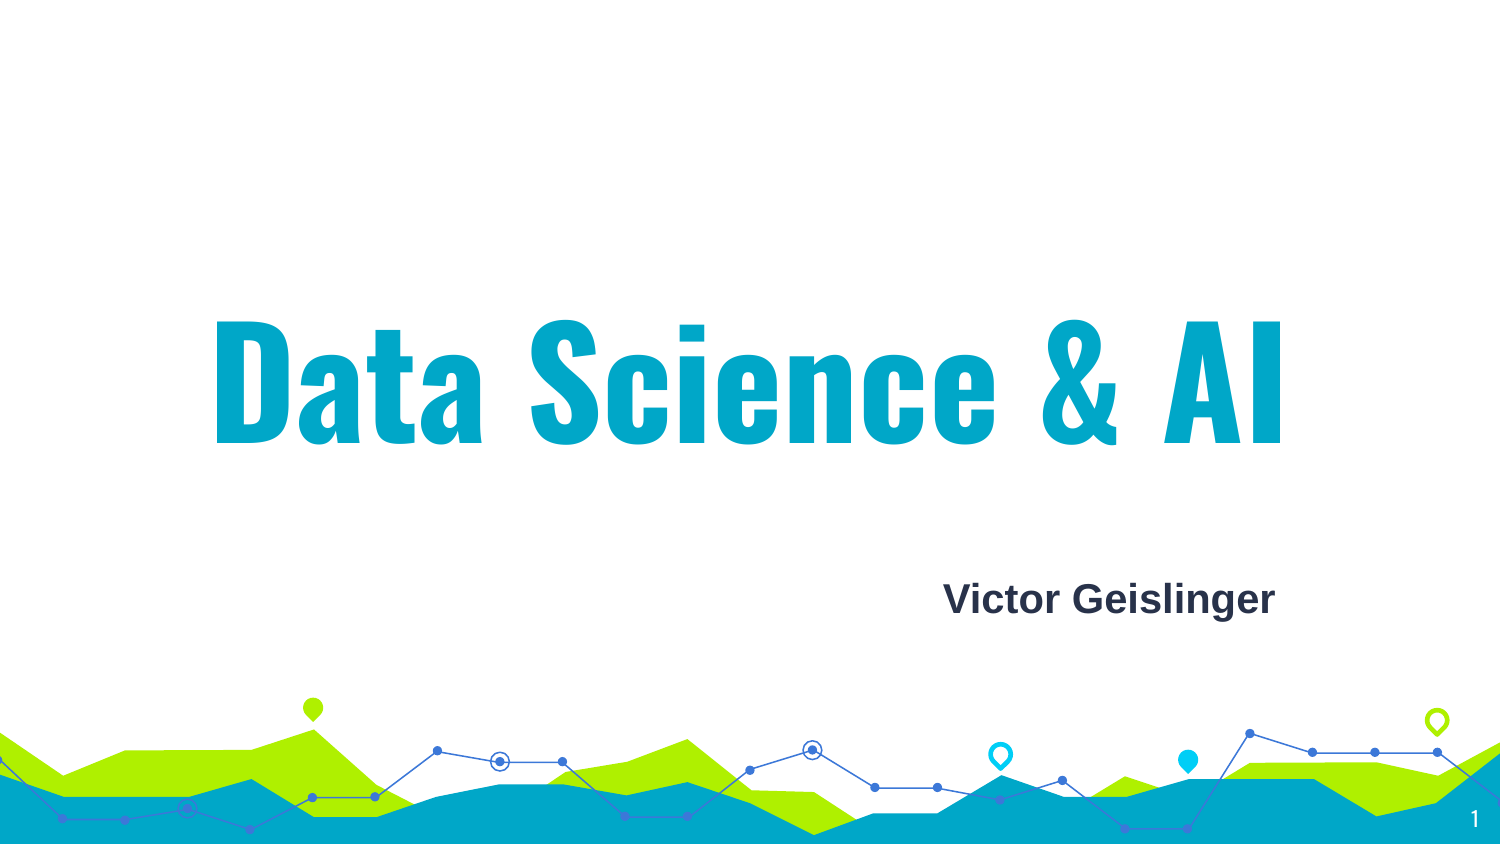

Data Science & AI
Victor Geislinger
1